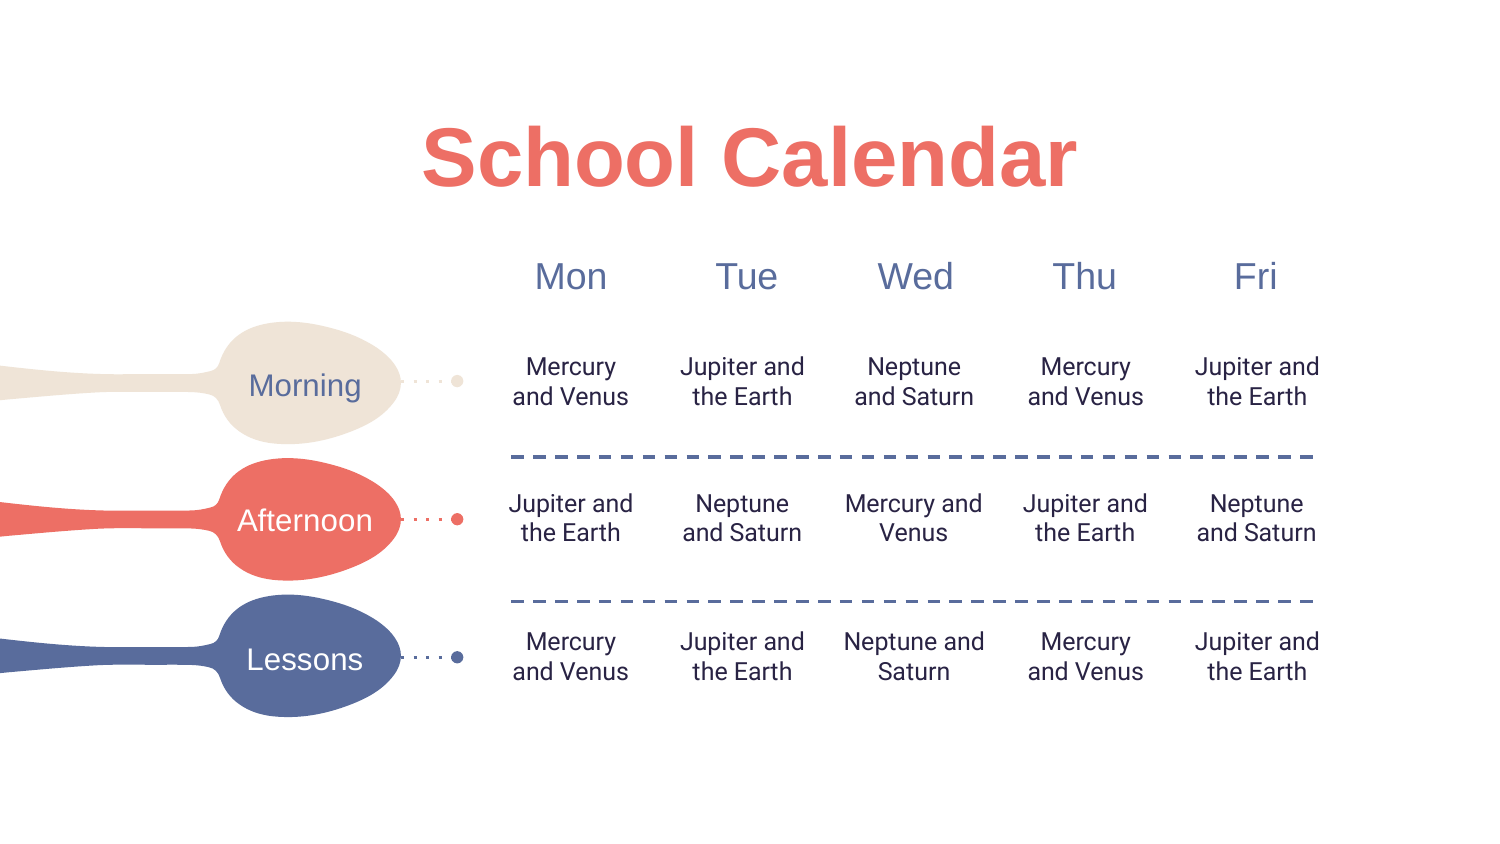

# School Calendar

Mon
Tue
Wed
Thu
Fri
Mercury and Venus
Jupiter and the Earth
Neptune and Saturn
Mercury and Venus
Jupiter and the Earth
Morning

Jupiter and the Earth
Neptune and Saturn
Mercury and Venus
Jupiter and the Earth
Neptune and Saturn
Afternoon
Mercury and Venus
Jupiter and the Earth
Neptune and Saturn
Mercury and Venus
Jupiter and the Earth
Lessons